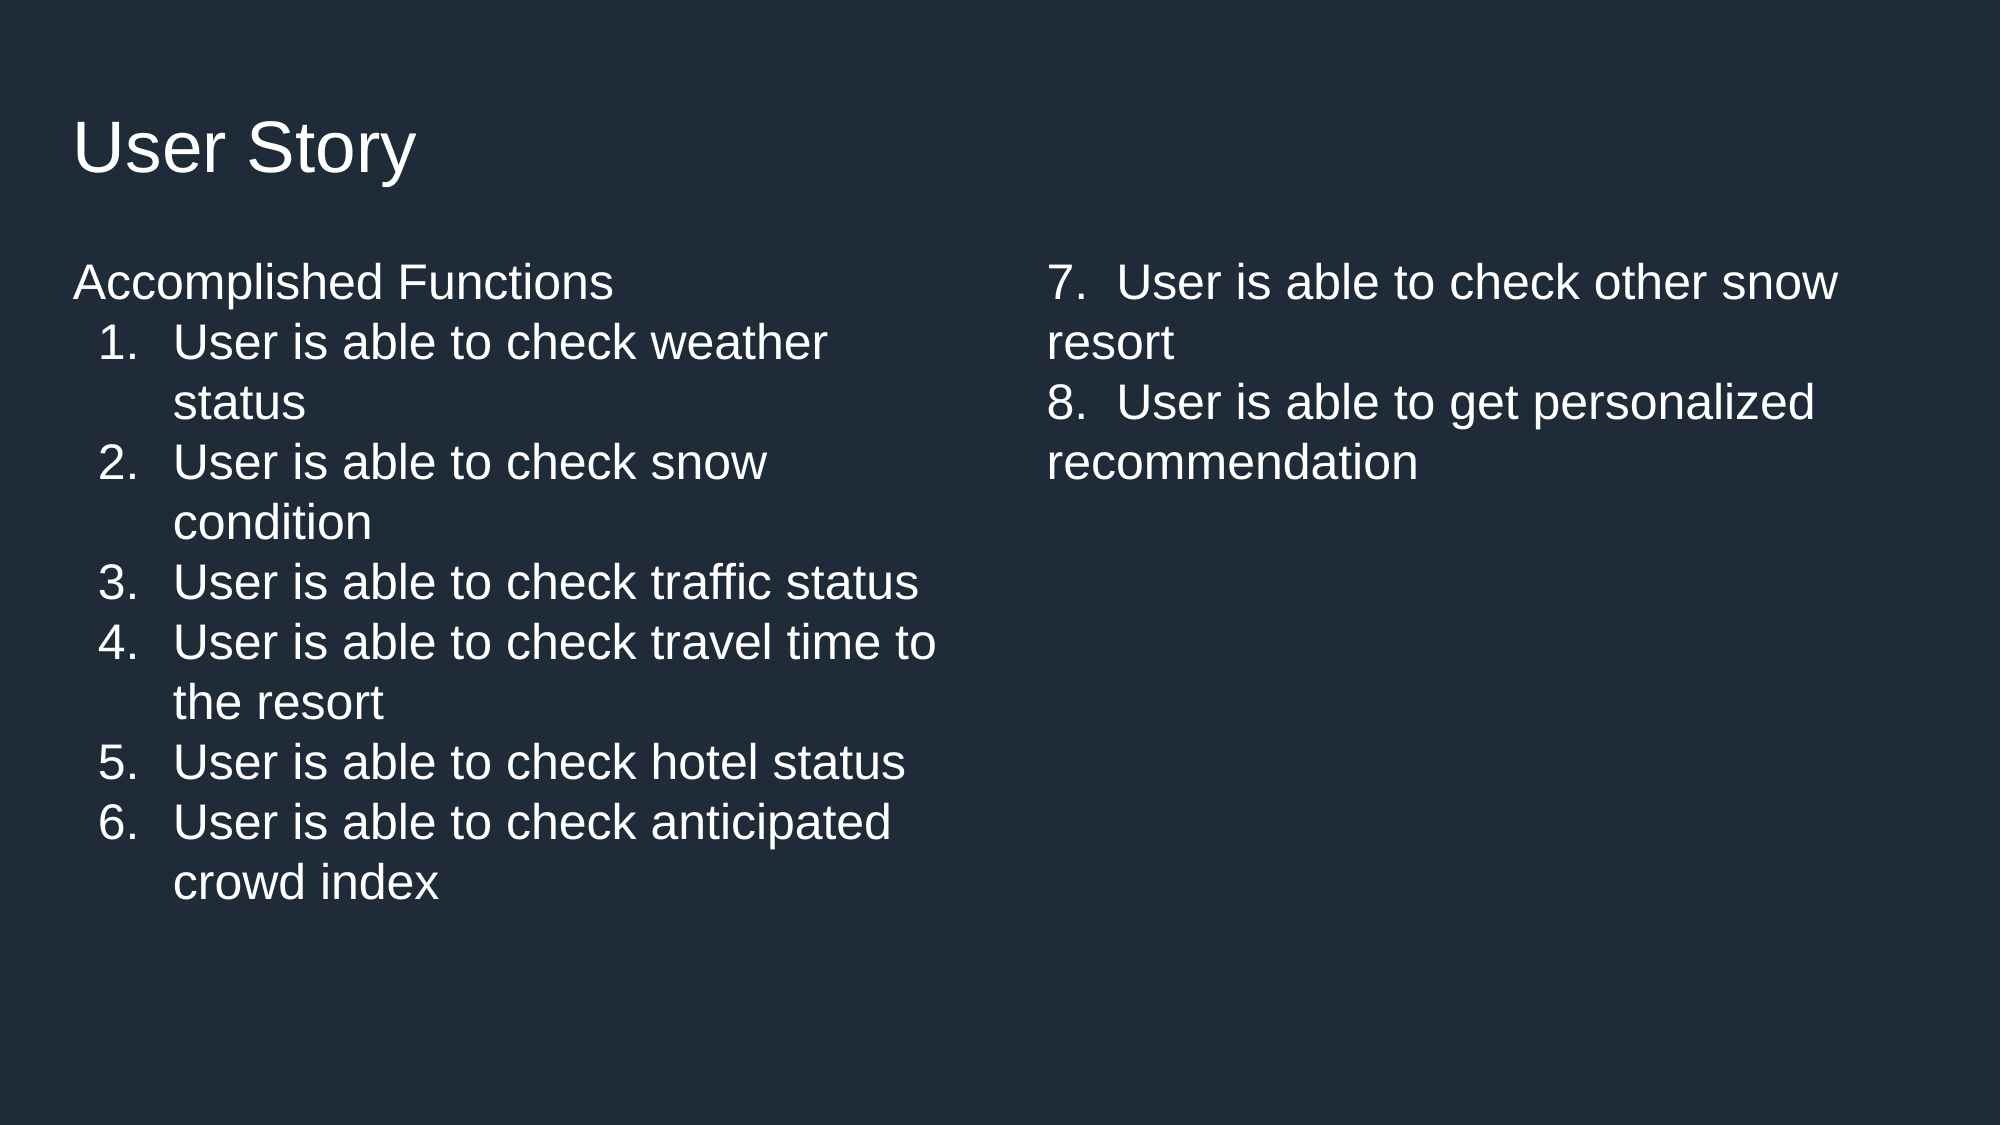

# User Story
Accomplished Functions
User is able to check weather status
User is able to check snow condition
User is able to check traffic status
User is able to check travel time to the resort
User is able to check hotel status
User is able to check anticipated crowd index
7.  User is able to check other snow resort
8.  User is able to get personalized recommendation